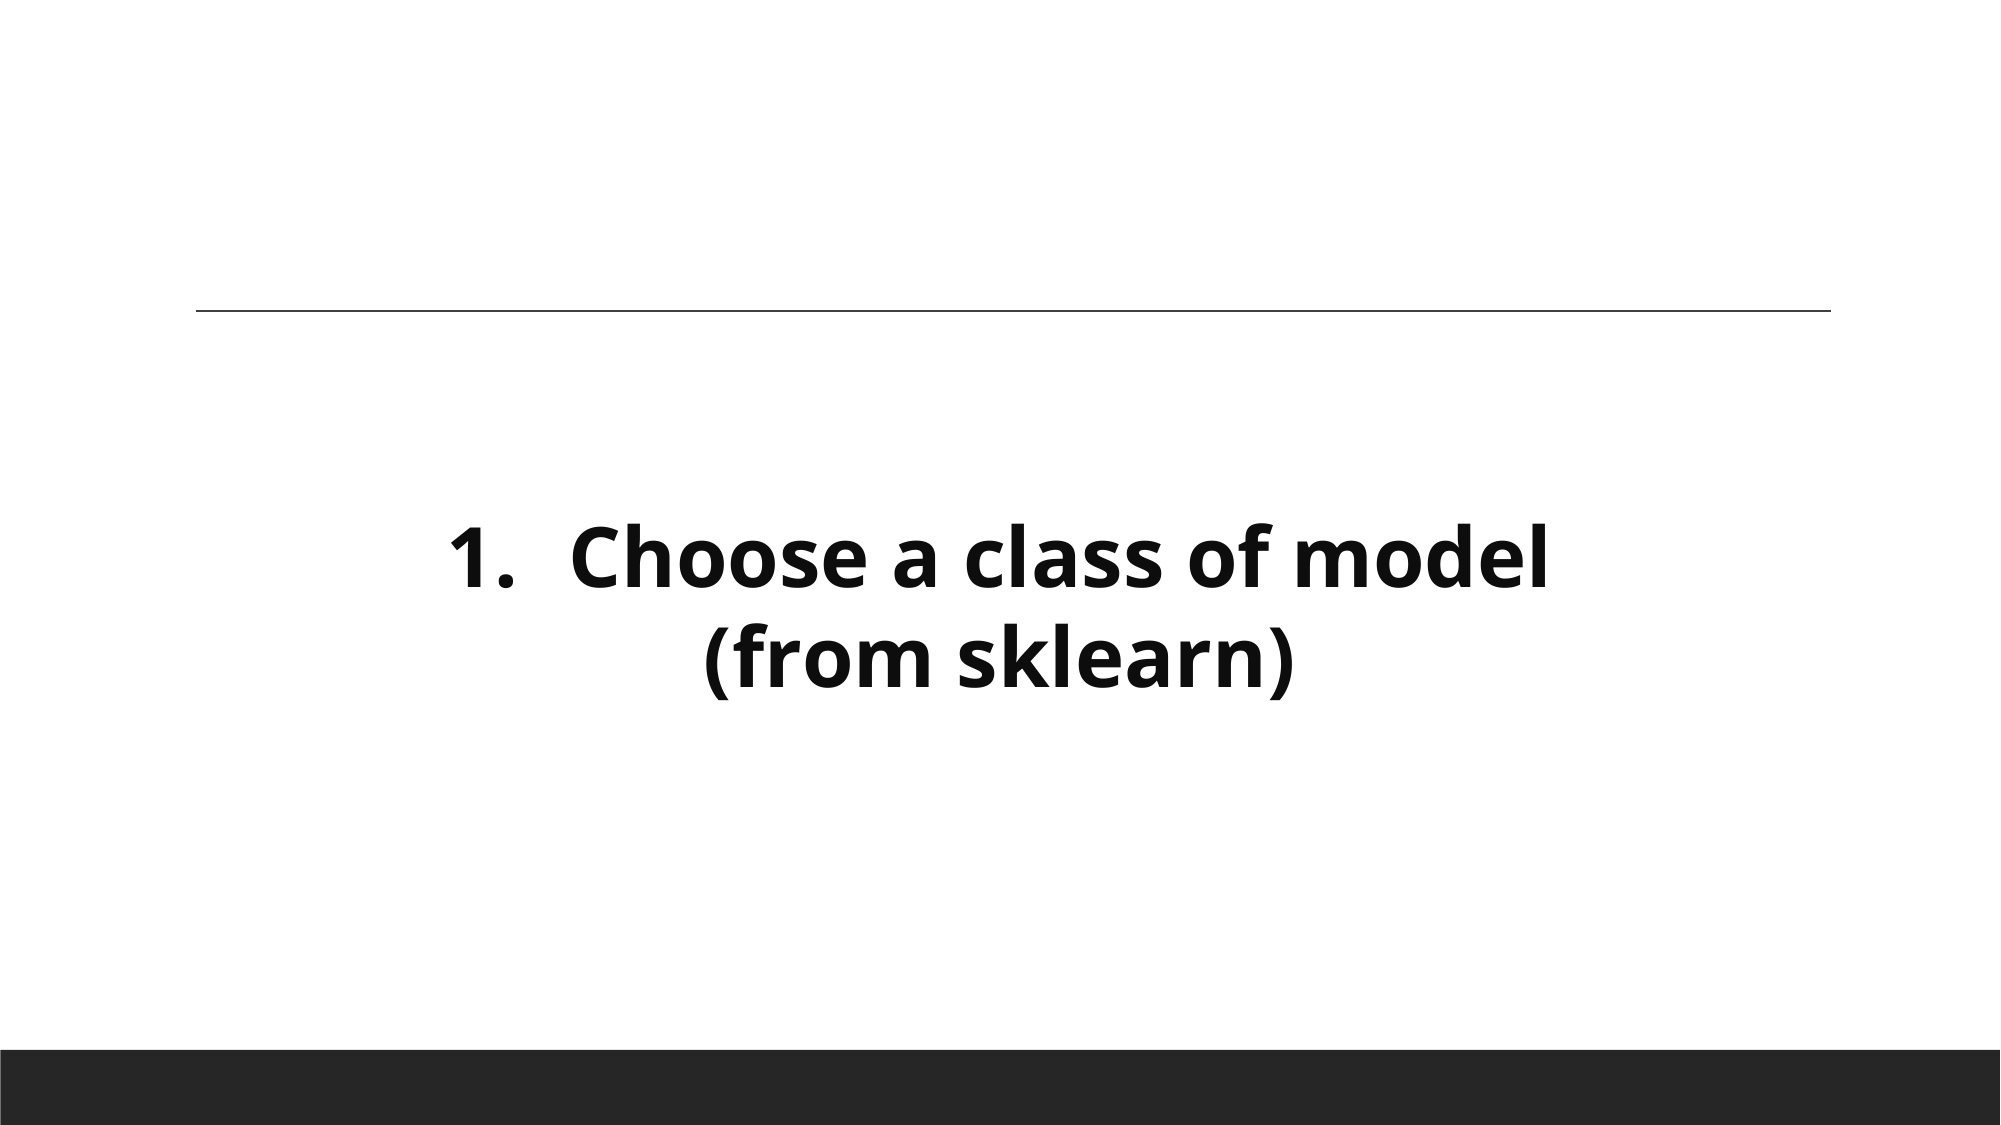

Choose a class of model
(from sklearn)